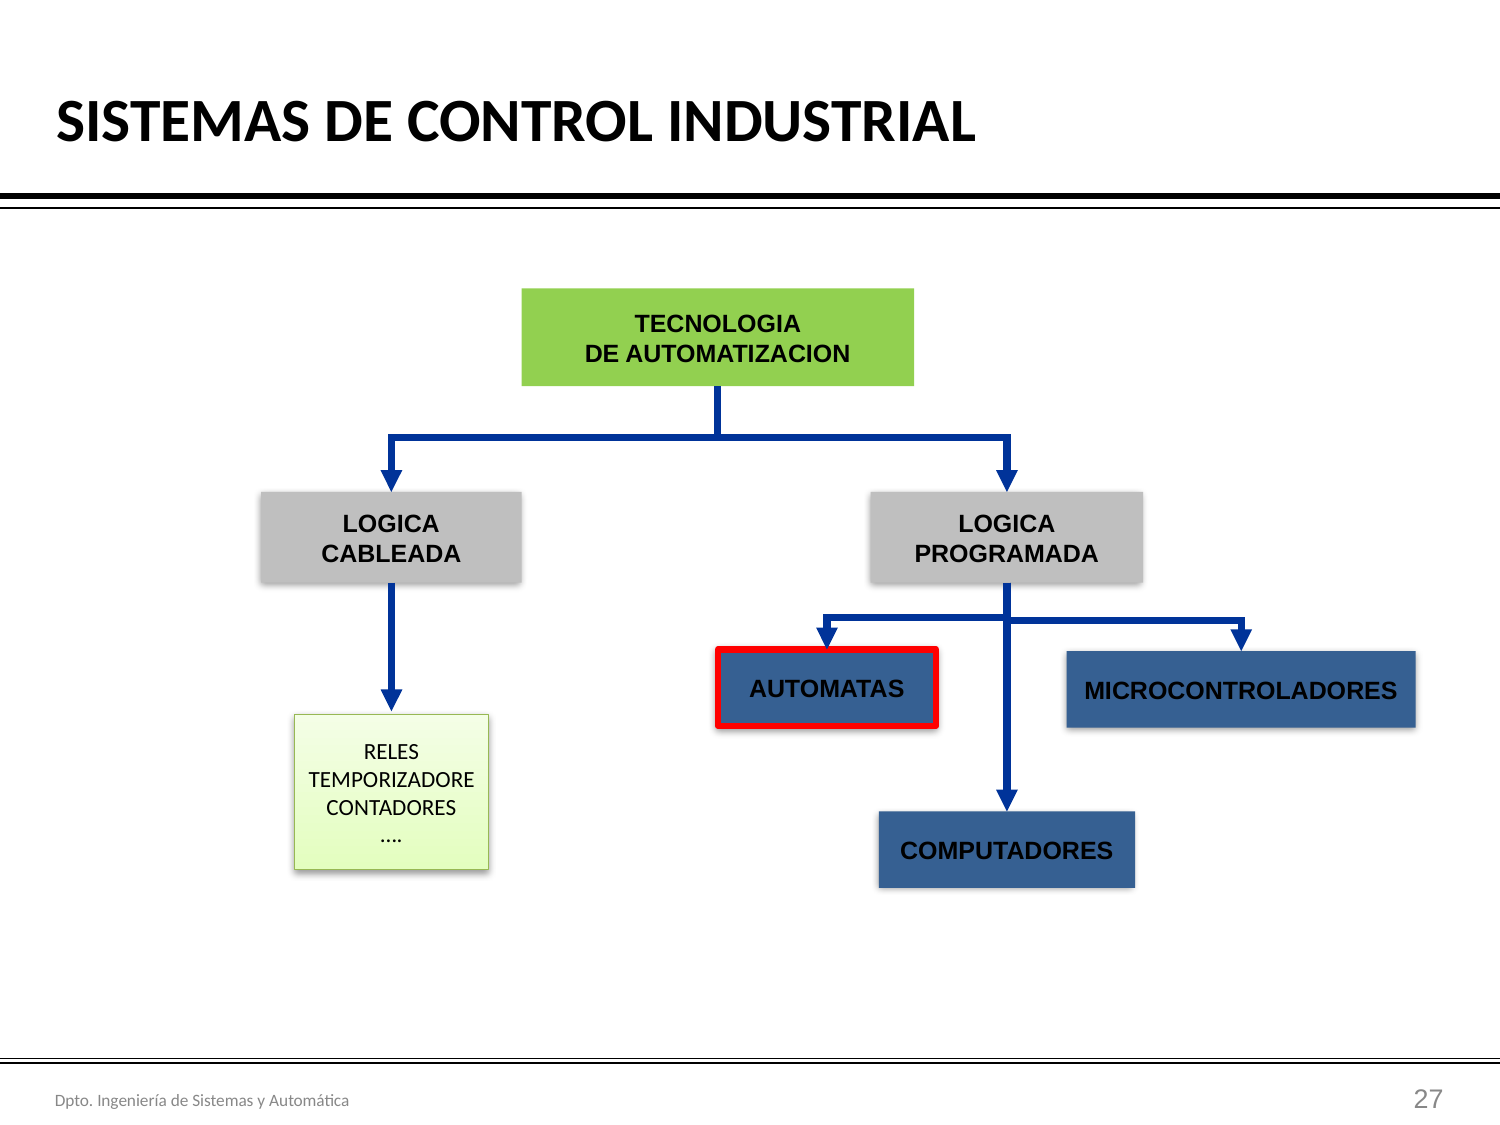

# SISTEMAS DE CONTROL INDUSTRIAL
TECNOLOGIA
DE AUTOMATIZACION
LOGICA
CABLEADA
LOGICA
PROGRAMADA
AUTOMATAS
MICROCONTROLADORES
RELES
TEMPORIZADORECONTADORES
….
COMPUTADORES
27